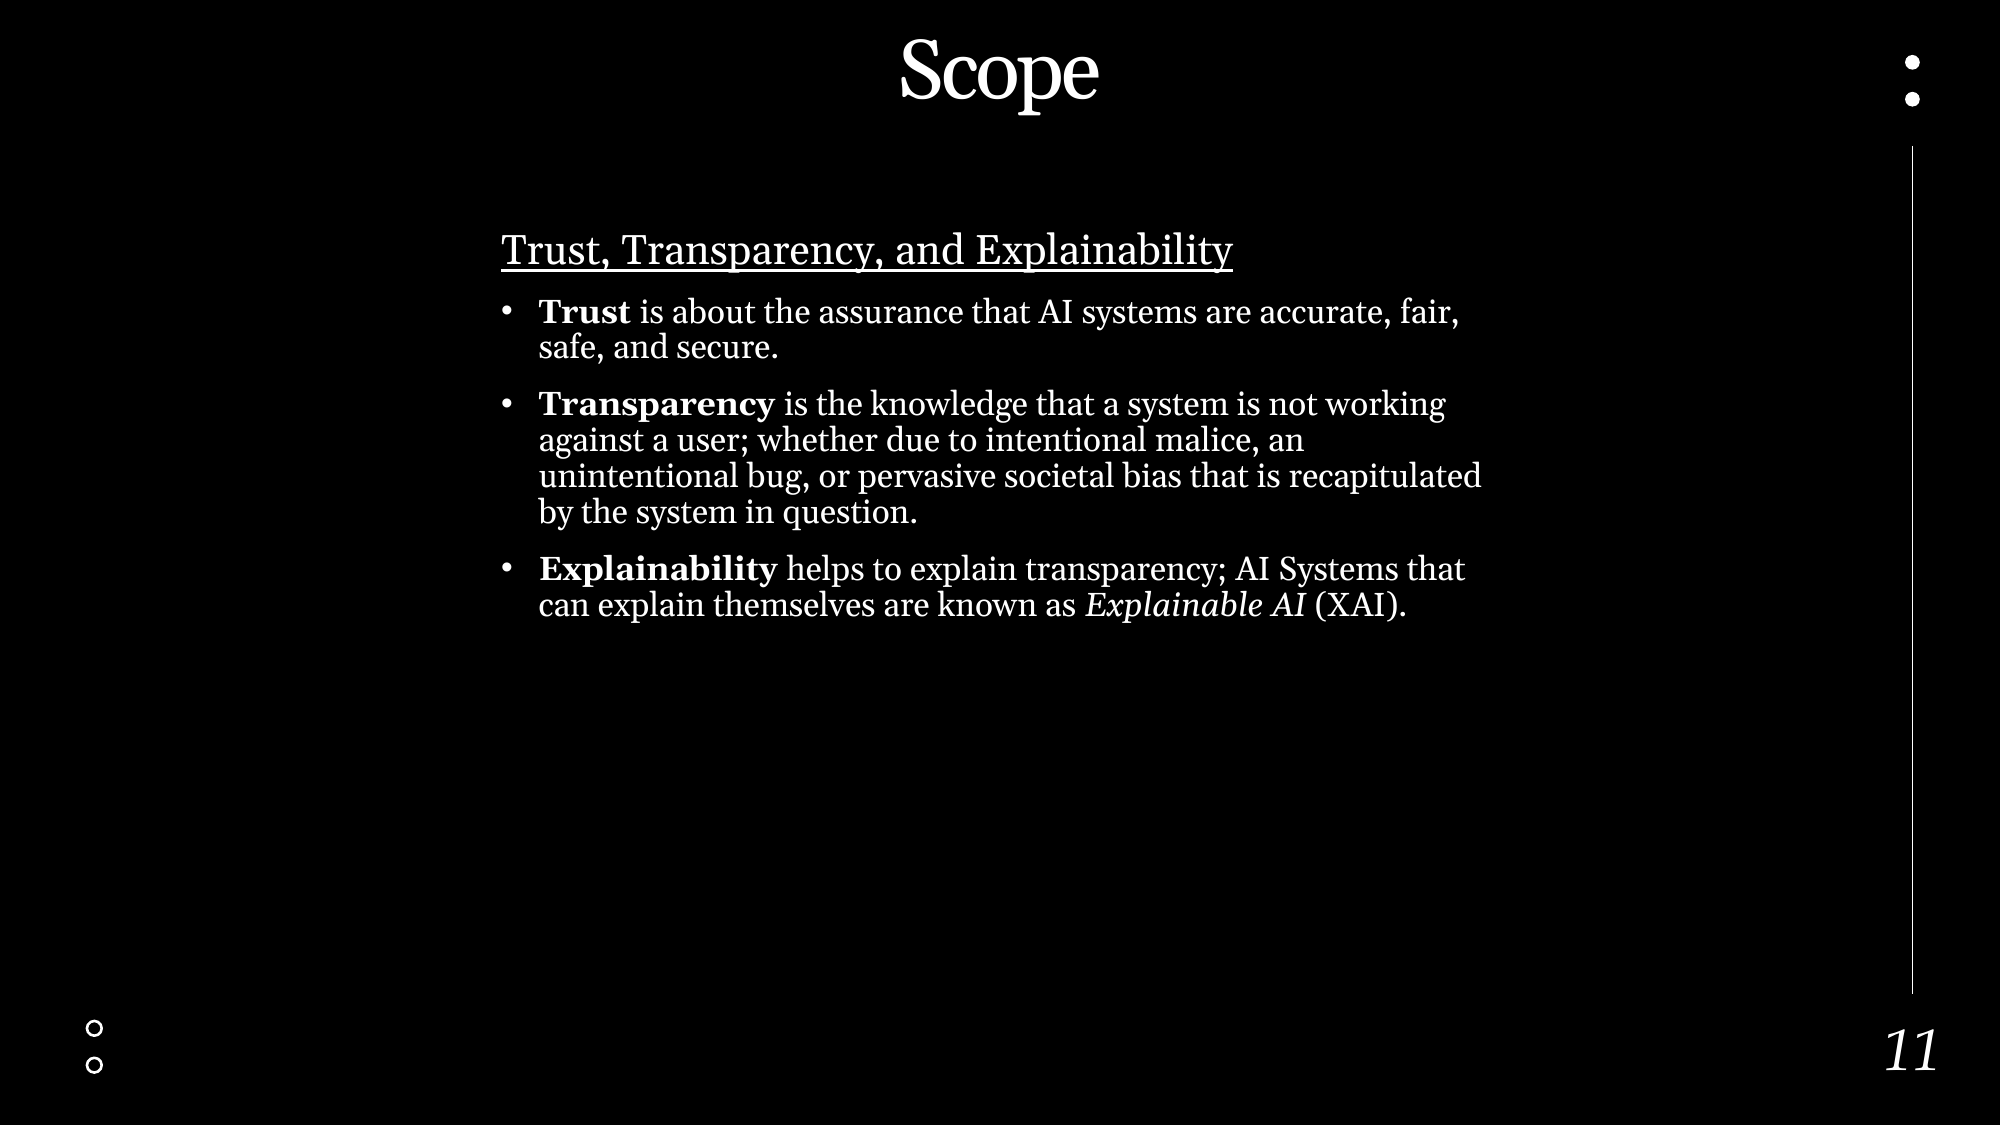

# Scope
Trust, Transparency, and Explainability
Trust is about the assurance that AI systems are accurate, fair, safe, and secure.
Transparency is the knowledge that a system is not working against a user; whether due to intentional malice, an unintentional bug, or pervasive societal bias that is recapitulated by the system in question.
Explainability helps to explain transparency; AI Systems that can explain themselves are known as Explainable AI (XAI).
11